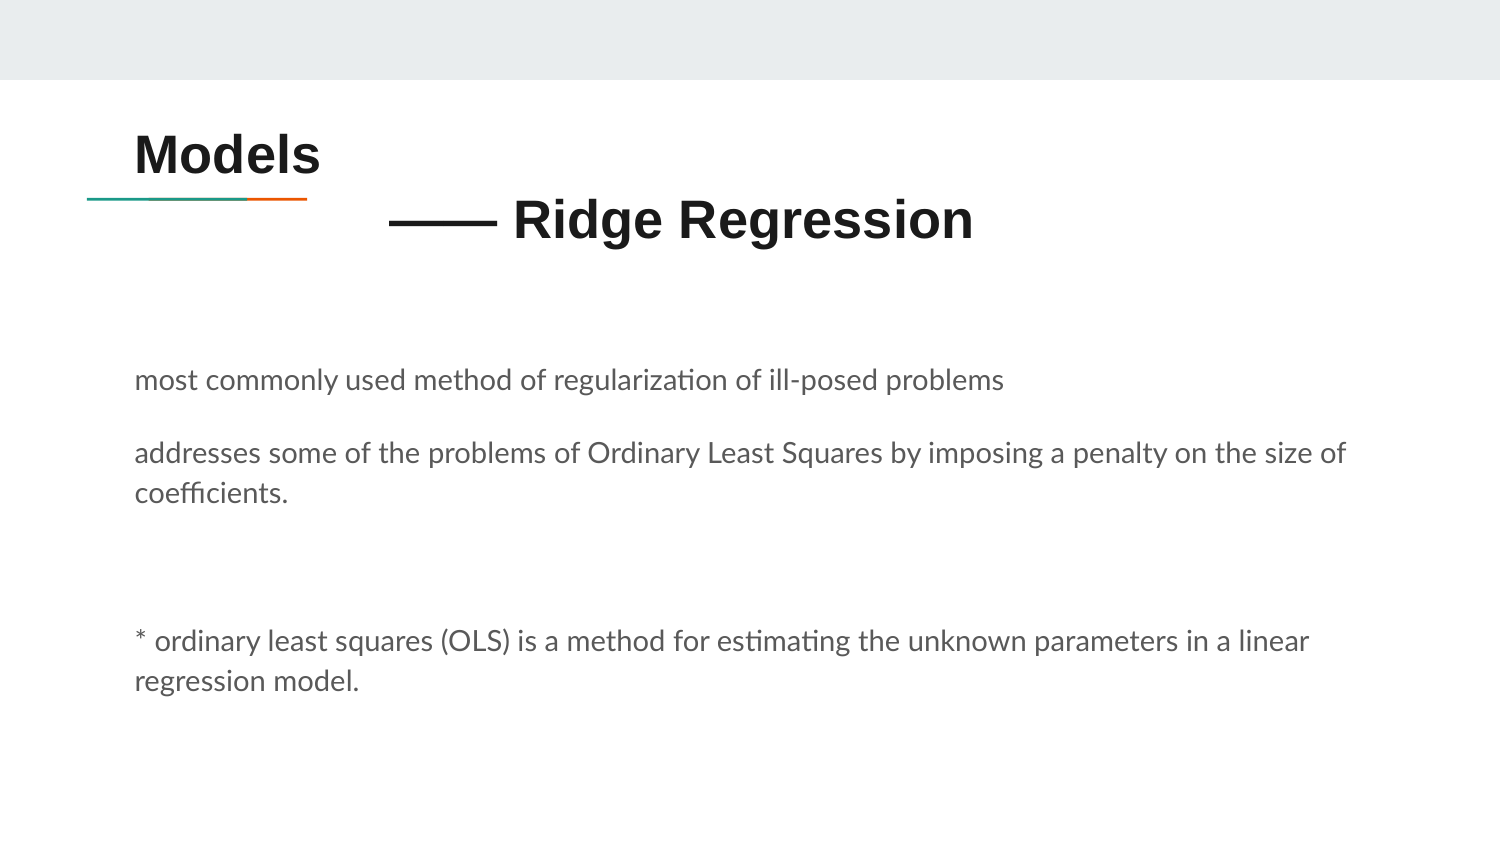

# Models
                 —— Ridge Regression

most commonly used method of regularization of ill-posed problems
addresses some of the problems of Ordinary Least Squares by imposing a penalty on the size of coefficients.

* ordinary least squares (OLS) is a method for estimating the unknown parameters in a linear regression model.